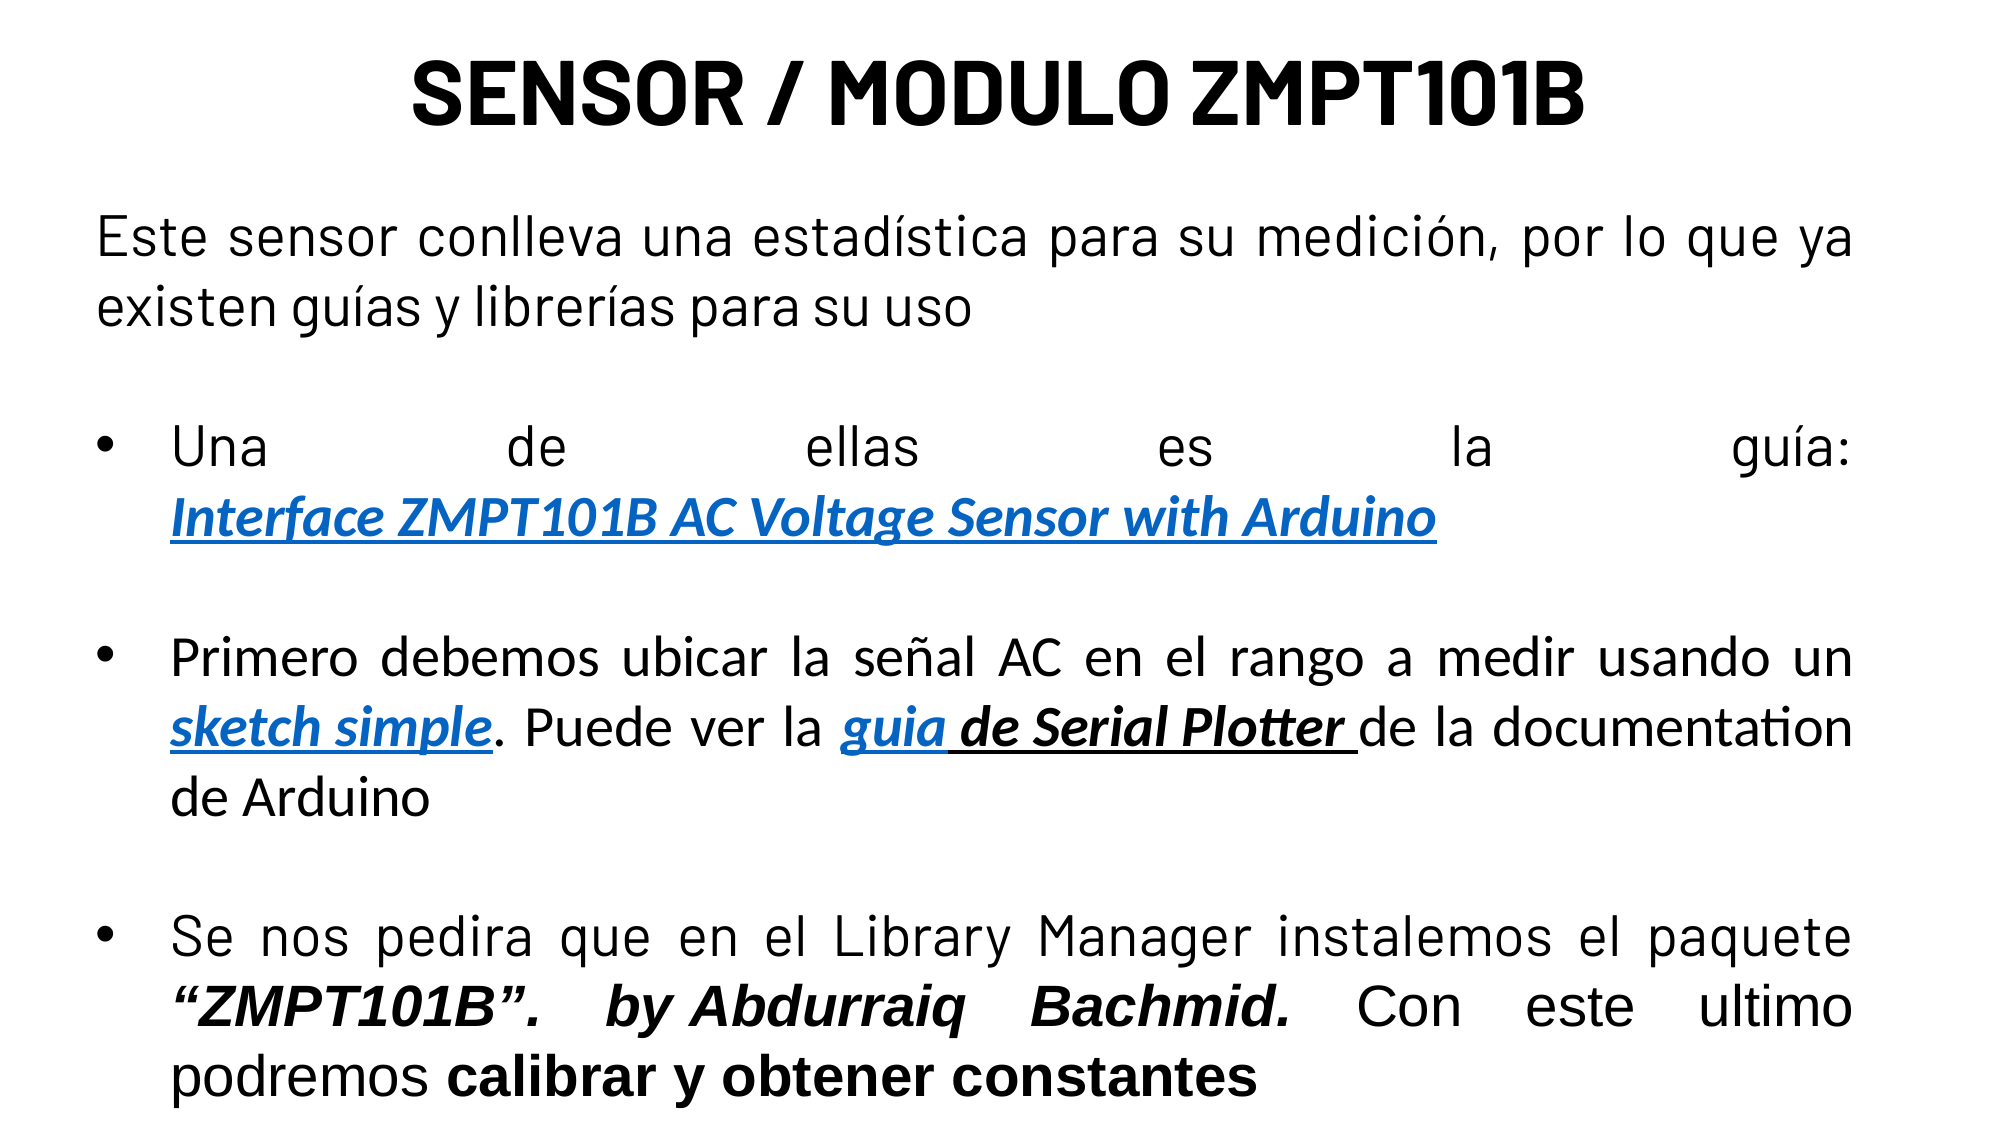

SENSOR / MODULO ZMPT101B
Este sensor conlleva una estadística para su medición, por lo que ya existen guías y librerías para su uso

Una de ellas es la guía: Interface ZMPT101B AC Voltage Sensor with Arduino

Primero debemos ubicar la señal AC en el rango a medir usando un sketch simple. Puede ver la guia de Serial Plotter de la documentation de Arduino

Se nos pedira que en el Library Manager instalemos el paquete “ZMPT101B”. by Abdurraiq Bachmid. Con este ultimo podremos calibrar y obtener constantes